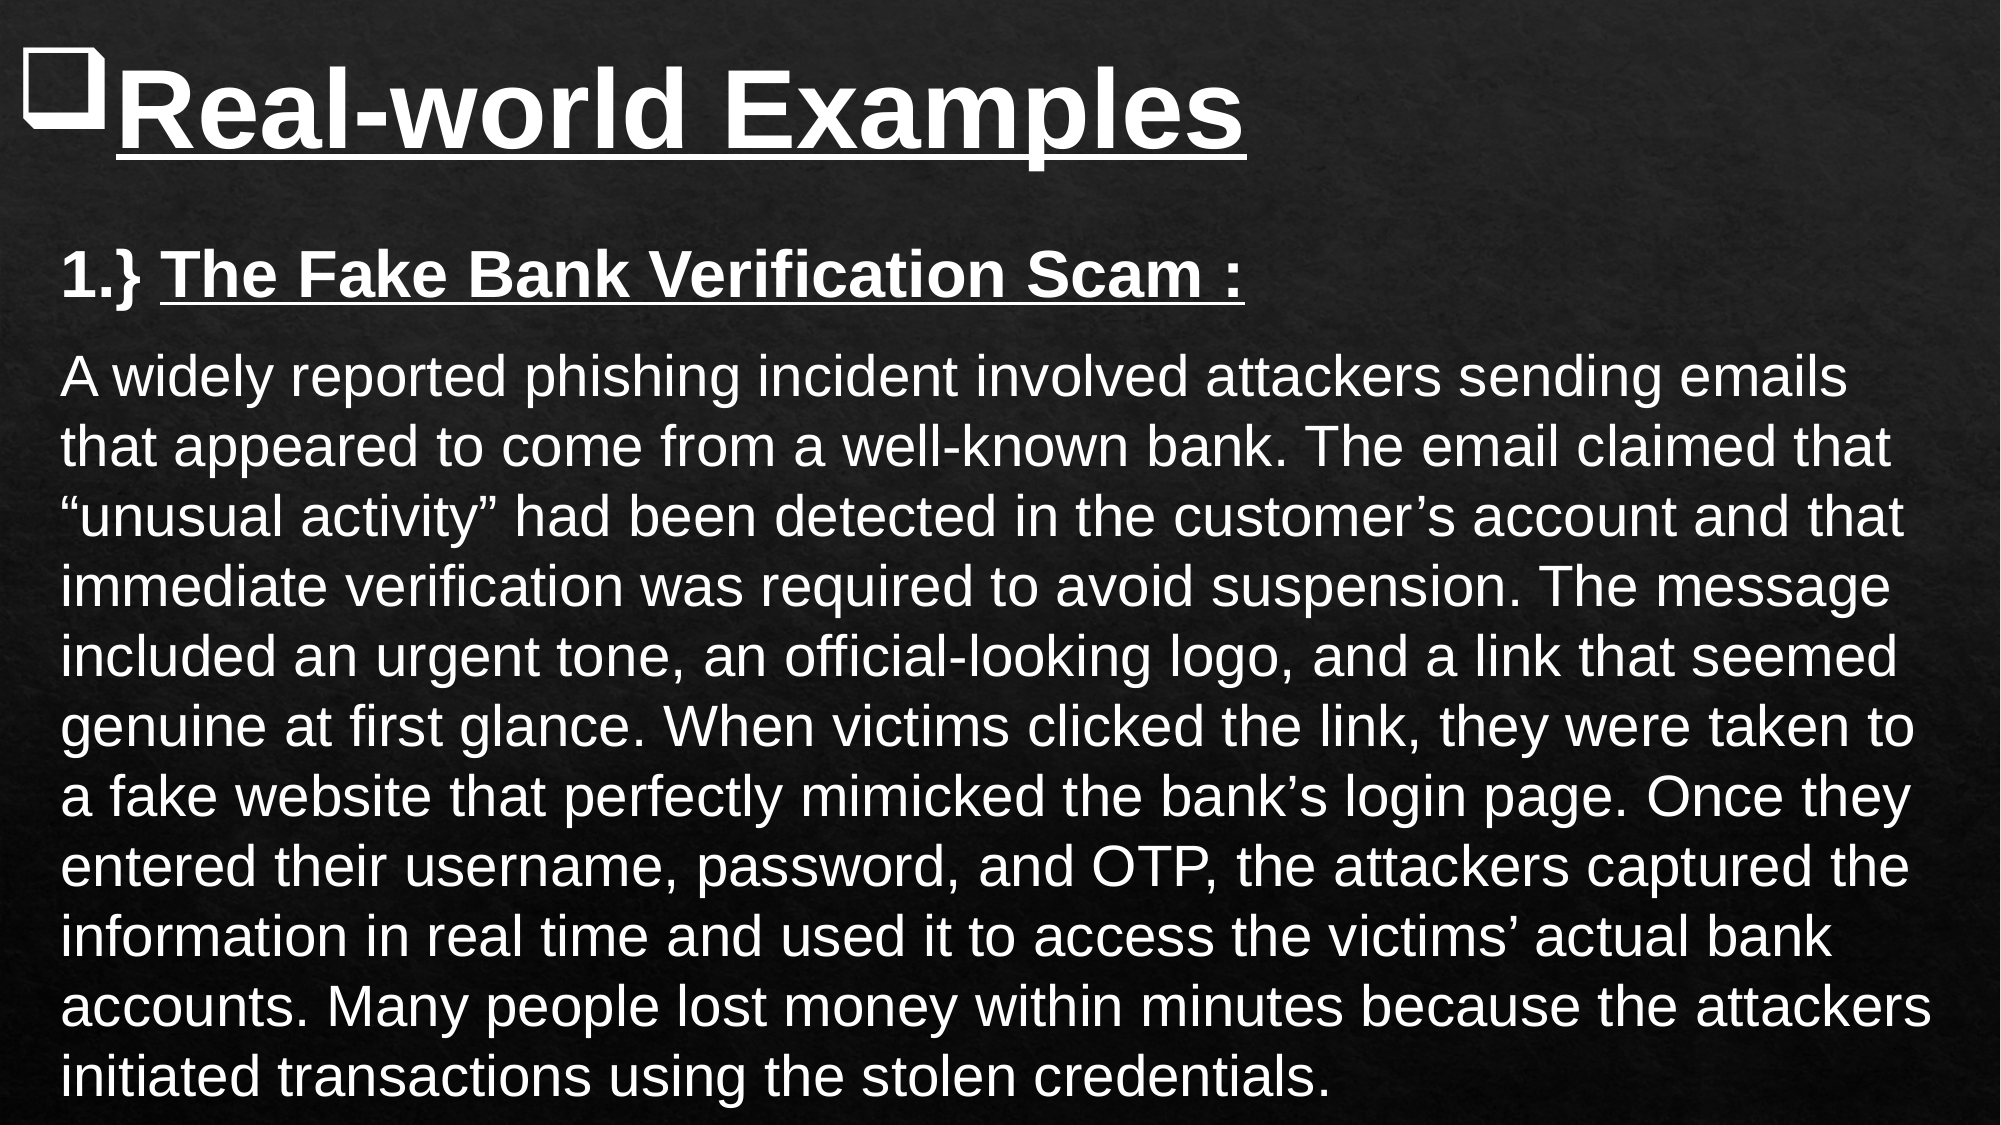

Real-world Examples
1.} The Fake Bank Verification Scam :

A widely reported phishing incident involved attackers sending emails that appeared to come from a well-known bank. The email claimed that “unusual activity” had been detected in the customer’s account and that immediate verification was required to avoid suspension. The message included an urgent tone, an official-looking logo, and a link that seemed genuine at first glance. When victims clicked the link, they were taken to a fake website that perfectly mimicked the bank’s login page. Once they entered their username, password, and OTP, the attackers captured the information in real time and used it to access the victims’ actual bank accounts. Many people lost money within minutes because the attackers initiated transactions using the stolen credentials.